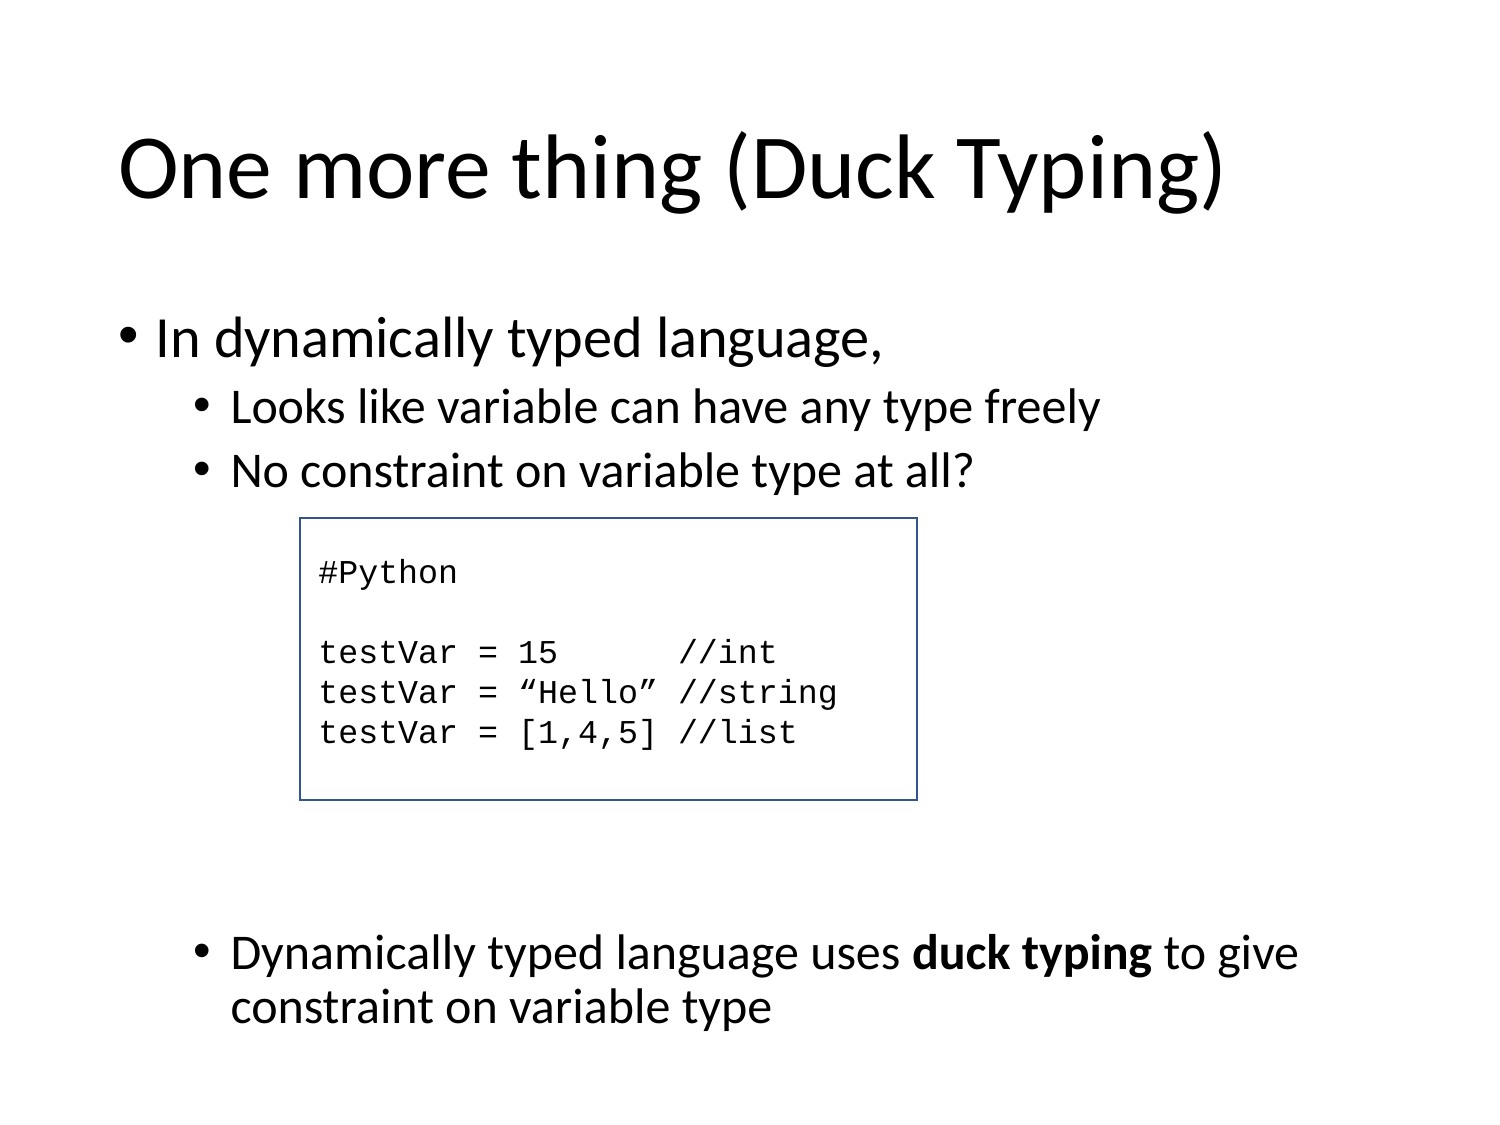

# One more thing (Duck Typing)
In dynamically typed language,
Looks like variable can have any type freely
No constraint on variable type at all?

Dynamically typed language uses duck typing to give constraint on variable type

#Python

testVar = 15      //int
testVar = “Hello” //string
testVar = [1,4,5] //list